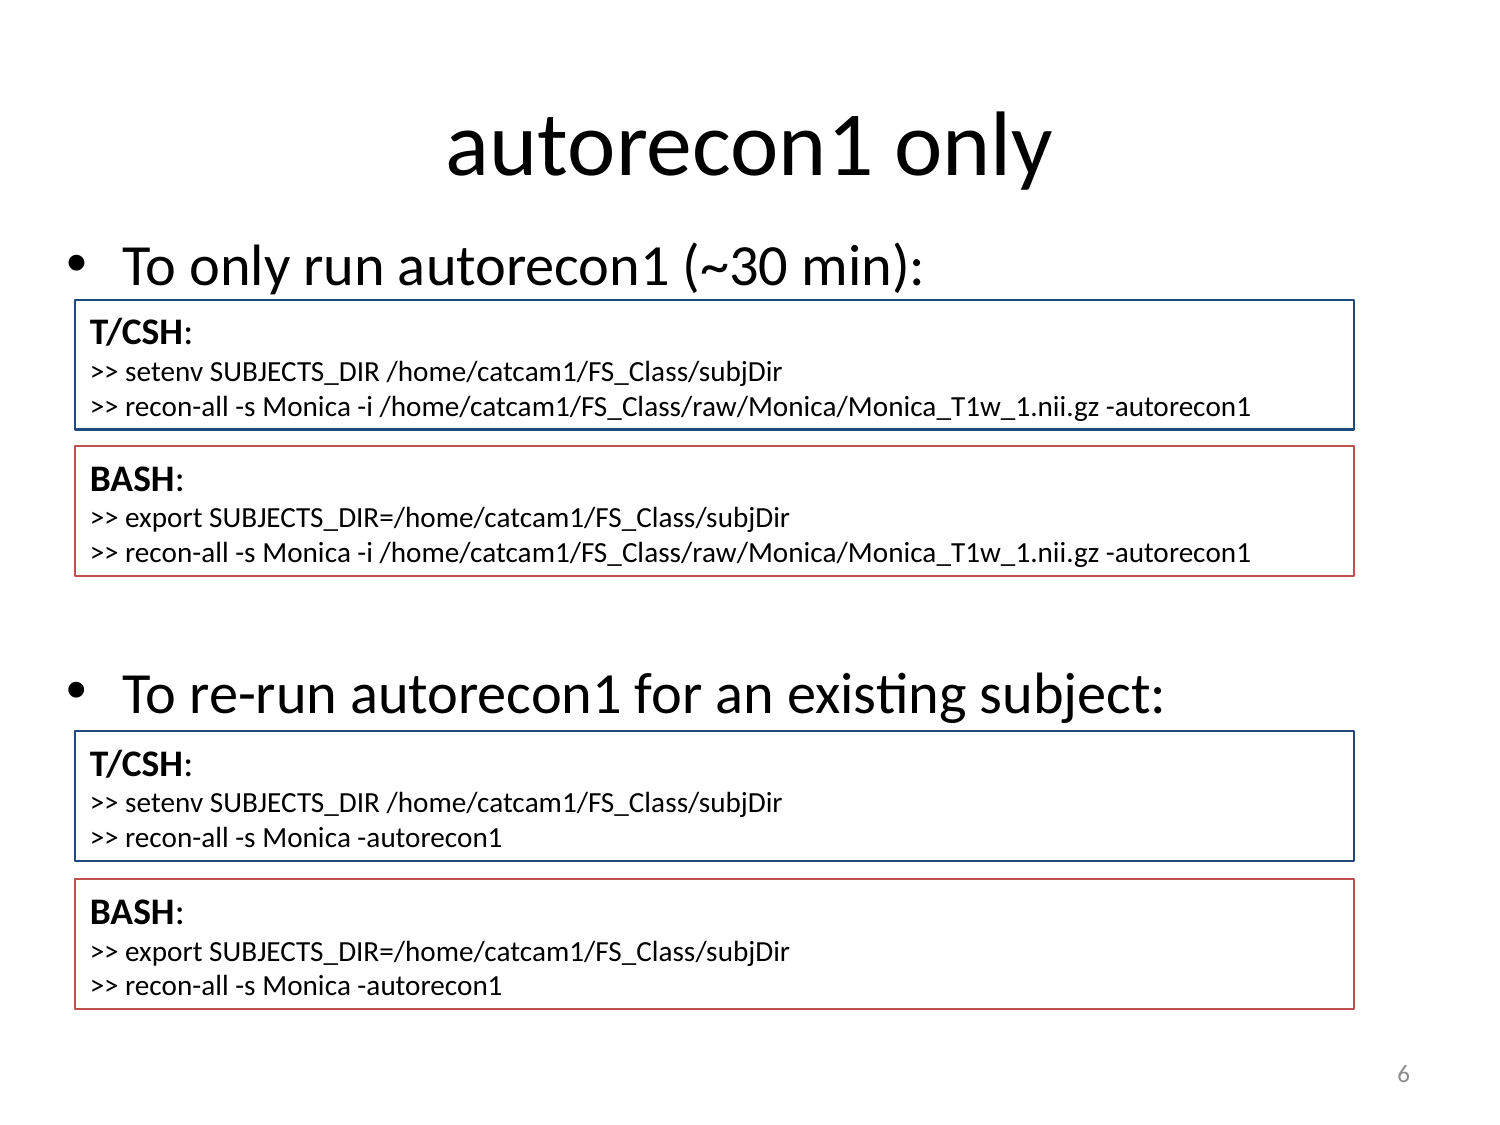

# autorecon1 only
To only run autorecon1 (~30 min):

T/CSH:
>> setenv SUBJECTS_DIR /home/catcam1/FS_Class/subjDir
>> recon-all -s Monica -i /home/catcam1/FS_Class/raw/Monica/Monica_T1w_1.nii.gz -autorecon1
BASH:
>> export SUBJECTS_DIR=/home/catcam1/FS_Class/subjDir
>> recon-all -s Monica -i /home/catcam1/FS_Class/raw/Monica/Monica_T1w_1.nii.gz -autorecon1
To re-run autorecon1 for an existing subject:

T/CSH:
>> setenv SUBJECTS_DIR /home/catcam1/FS_Class/subjDir
>> recon-all -s Monica -autorecon1
BASH:
>> export SUBJECTS_DIR=/home/catcam1/FS_Class/subjDir
>> recon-all -s Monica -autorecon1
6